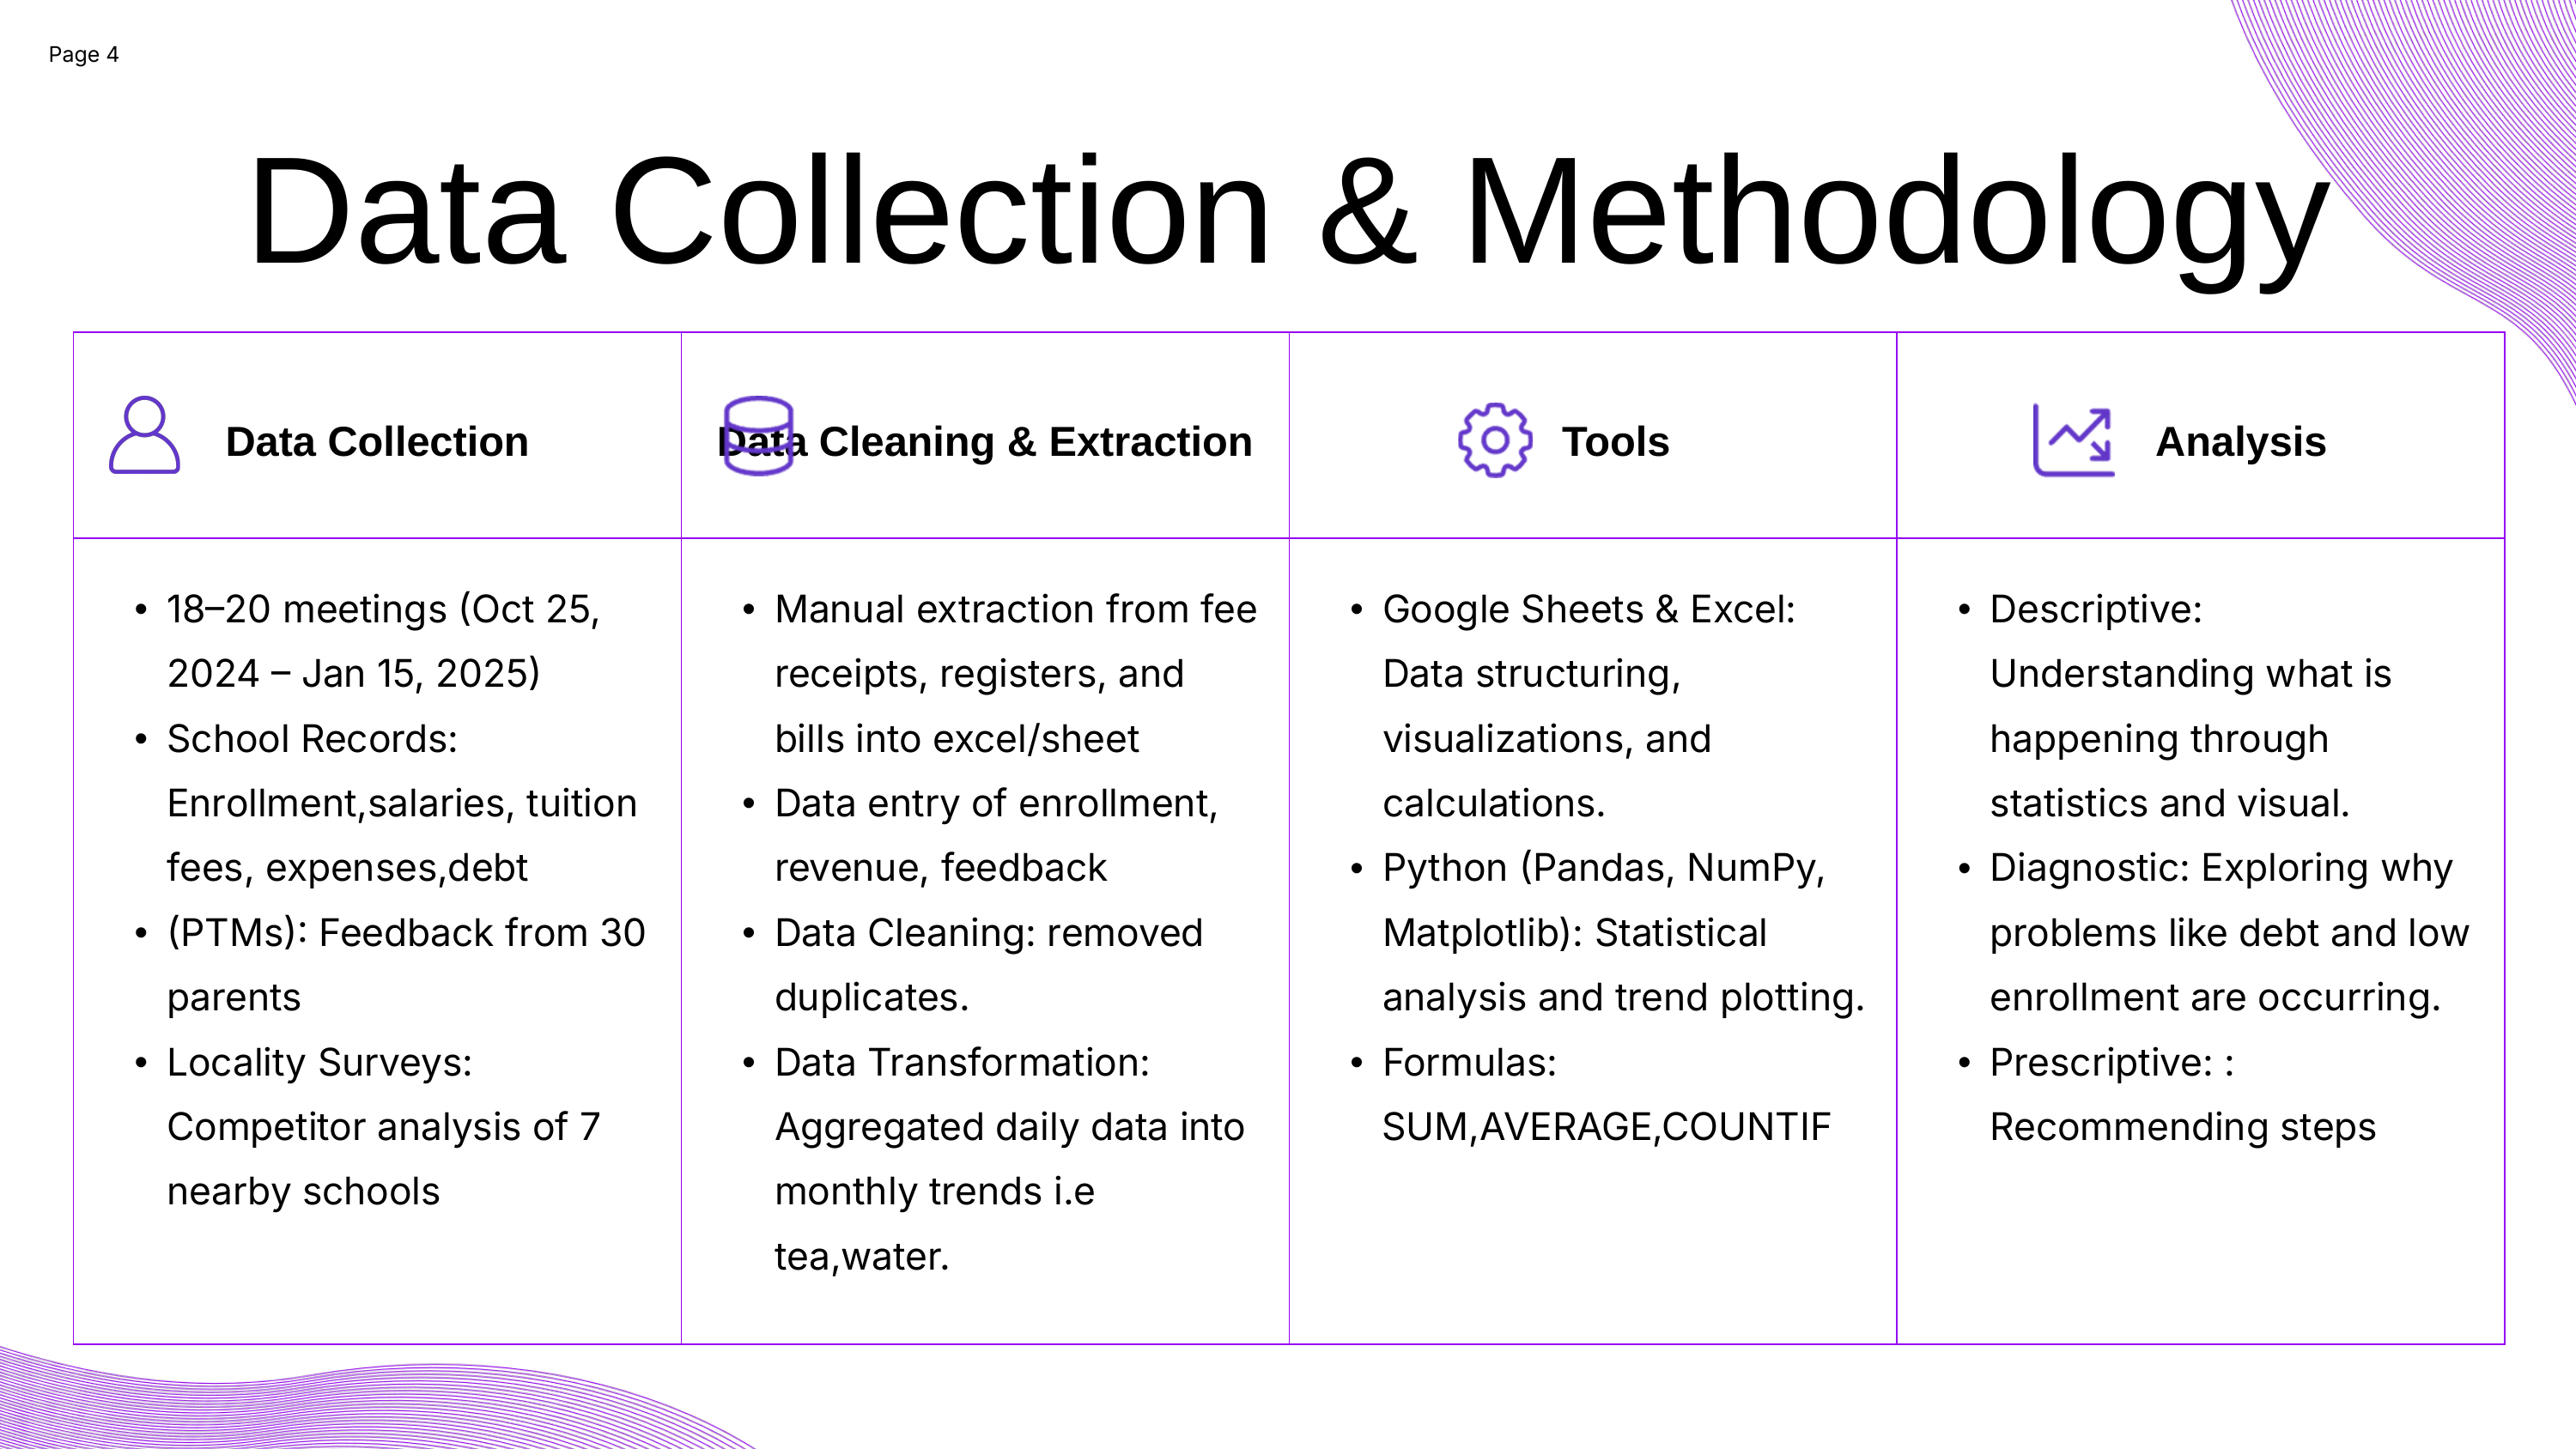

Page 4
Data Collection & Methodology
| Data Collection | Data Cleaning & Extraction | Tools | Analysis |
| --- | --- | --- | --- |
| 18–20 meetings (Oct 25, 2024 – Jan 15, 2025) School Records: Enrollment,salaries, tuition fees, expenses,debt (PTMs): Feedback from 30 parents Locality Surveys: Competitor analysis of 7 nearby schools | Manual extraction from fee receipts, registers, and bills into excel/sheet Data entry of enrollment, revenue, feedback Data Cleaning: removed duplicates. Data Transformation: Aggregated daily data into monthly trends i.e tea,water. | Google Sheets & Excel: Data structuring, visualizations, and calculations. Python (Pandas, NumPy, Matplotlib): Statistical analysis and trend plotting. Formulas: SUM,AVERAGE,COUNTIF | Descriptive: Understanding what is happening through statistics and visual. Diagnostic: Exploring why problems like debt and low enrollment are occurring. Prescriptive: : Recommending steps |